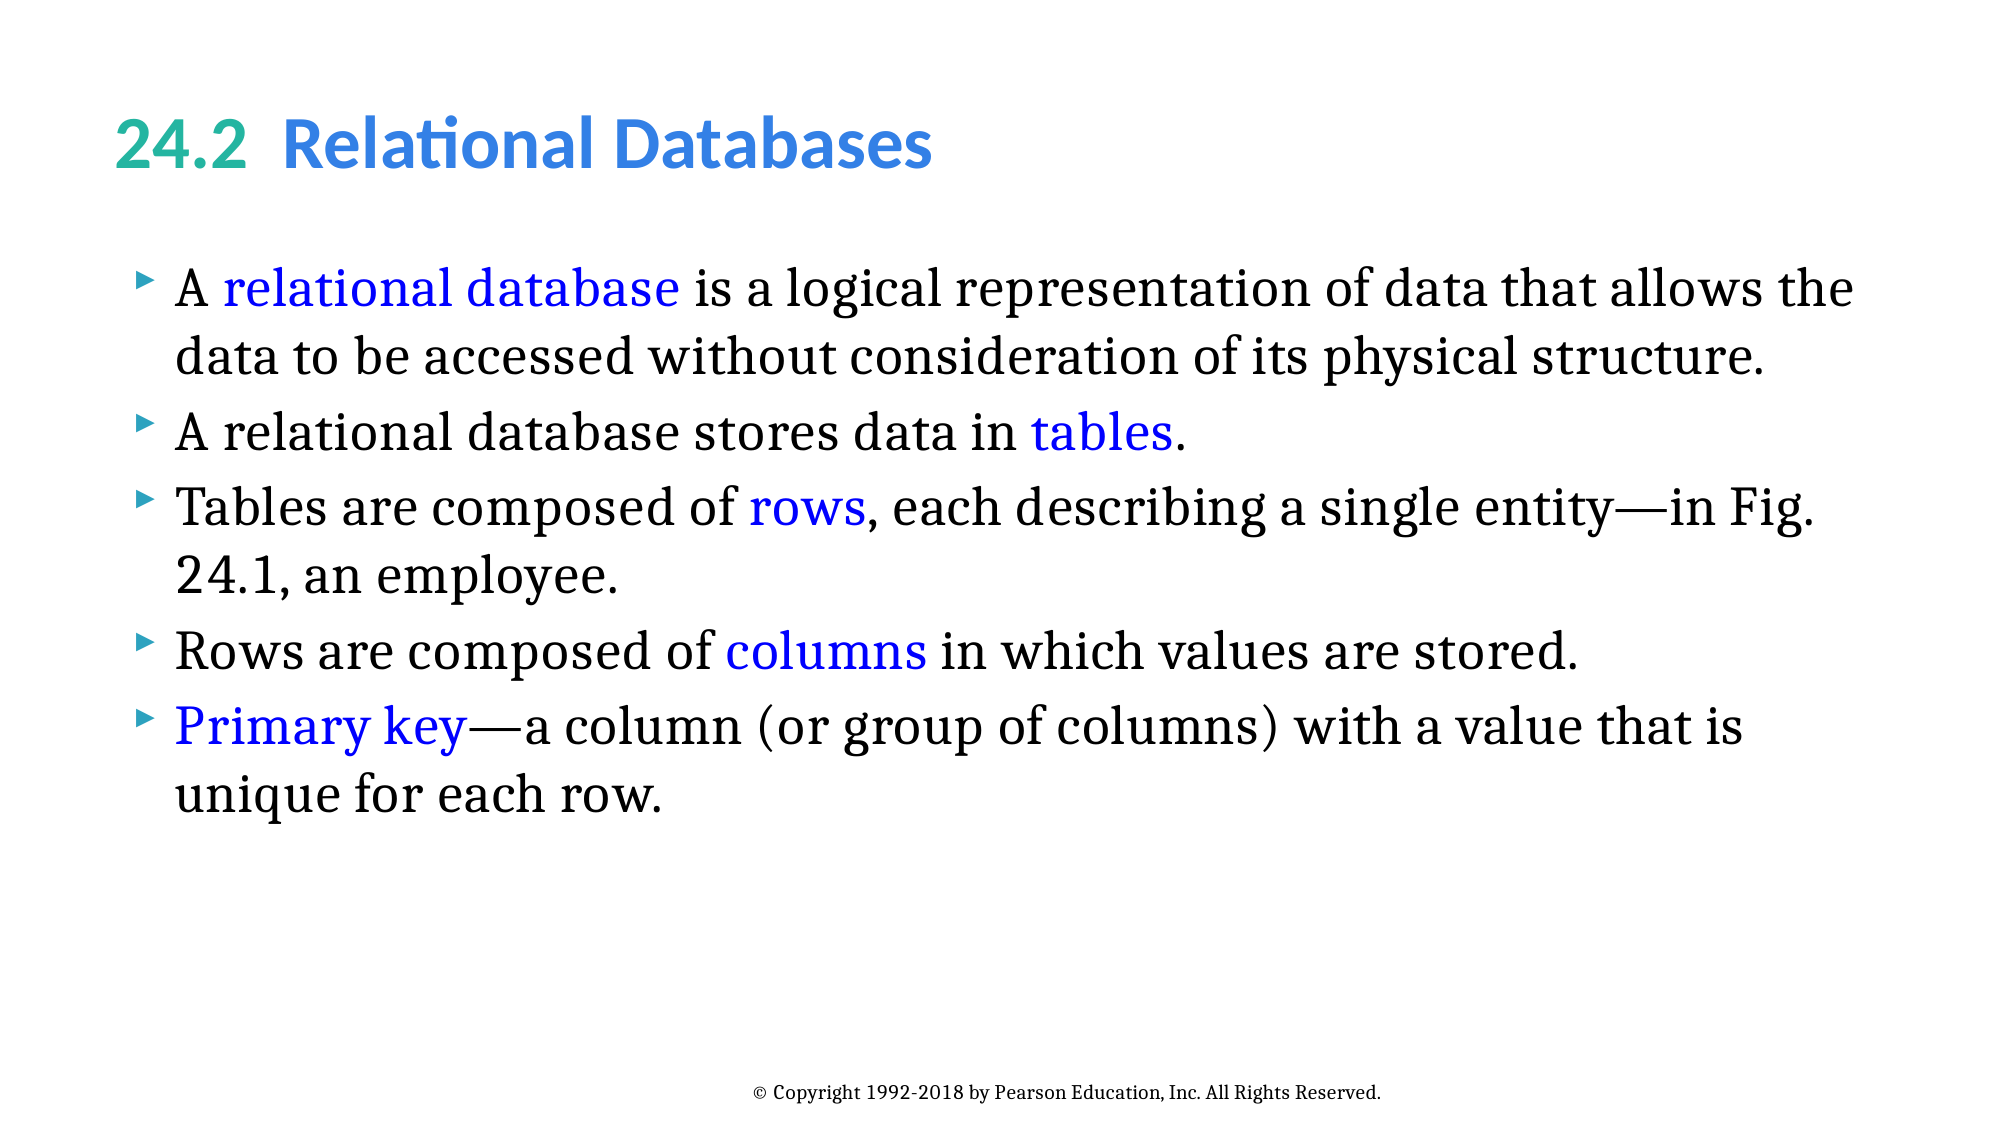

# 24.2  Relational Databases
A relational database is a logical representation of data that allows the data to be accessed without consideration of its physical structure.
A relational database stores data in tables.
Tables are composed of rows, each describing a single entity—in Fig. 24.1, an employee.
Rows are composed of columns in which values are stored.
Primary key—a column (or group of columns) with a value that is unique for each row.
© Copyright 1992-2018 by Pearson Education, Inc. All Rights Reserved.